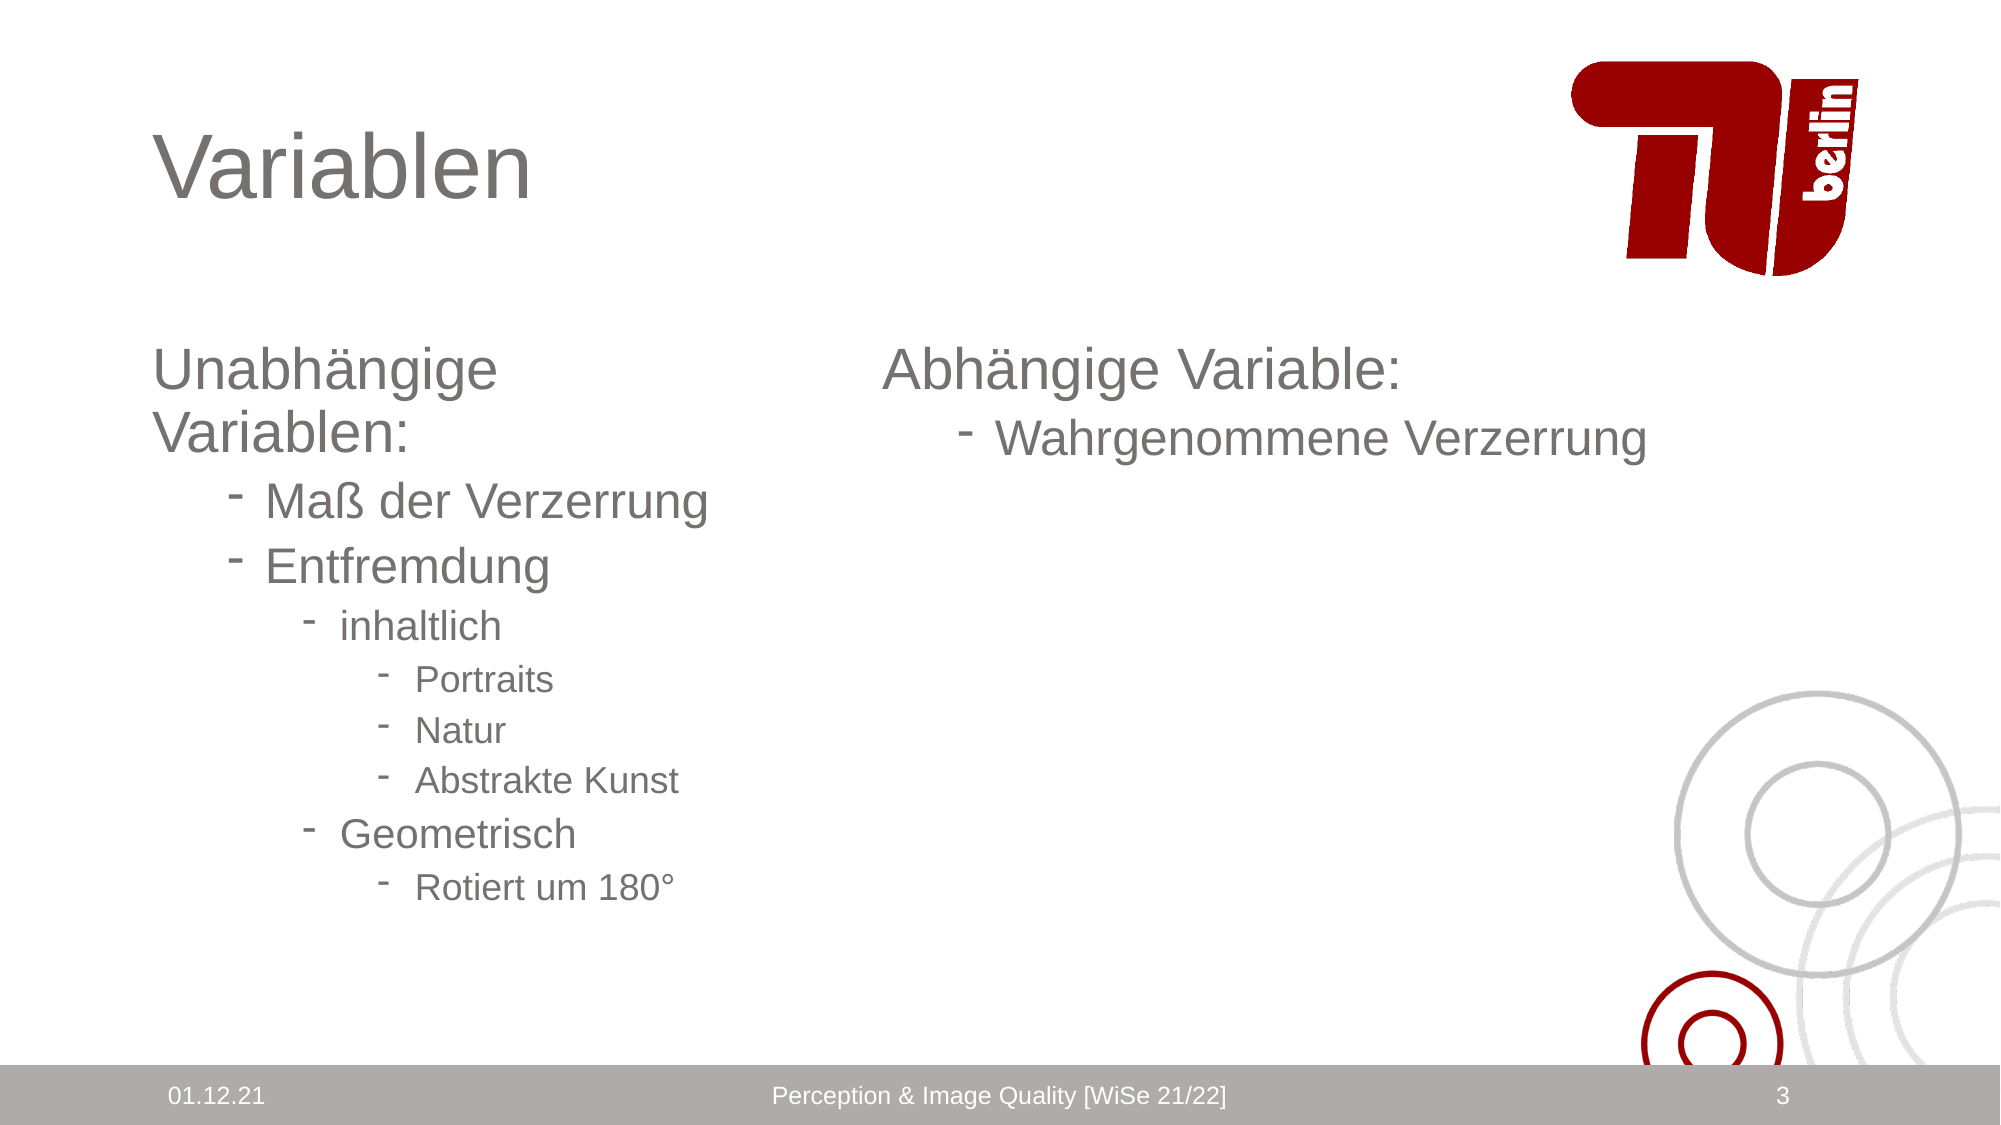

# Variablen

Unabhängige Variablen:
Maß der Verzerrung
Entfremdung
inhaltlich
Portraits
Natur
Abstrakte Kunst
Geometrisch
Rotiert um 180°
Abhängige Variable:
Wahrgenommene Verzerrung

01.12.21
Perception & Image Quality [WiSe 21/22]
3